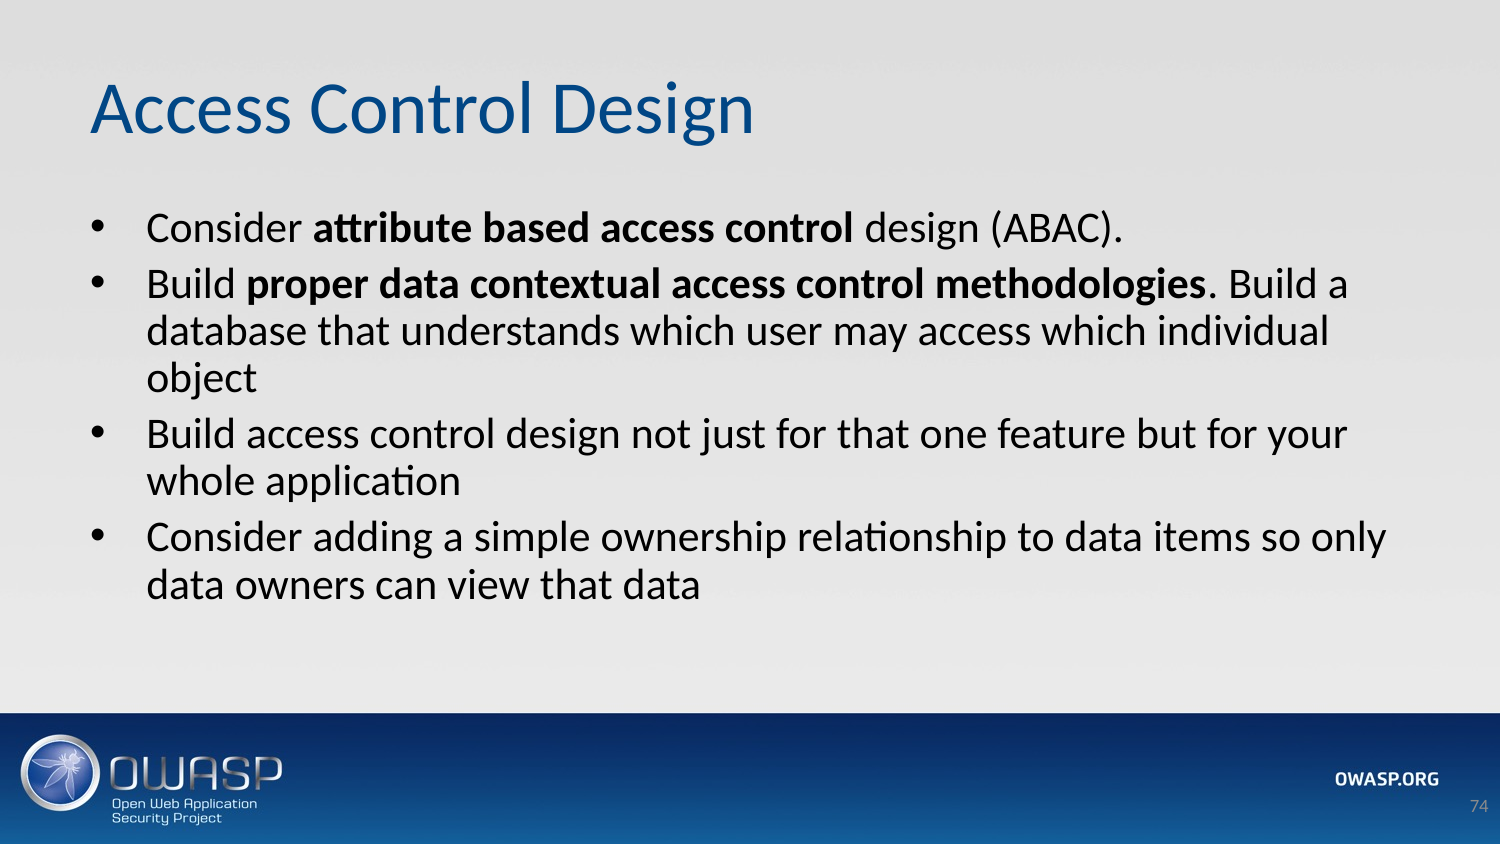

# Access Control Design
Consider attribute based access control design (ABAC).
Build proper data contextual access control methodologies. Build a database that understands which user may access which individual object
Build access control design not just for that one feature but for your whole application
Consider adding a simple ownership relationship to data items so only data owners can view that data

74